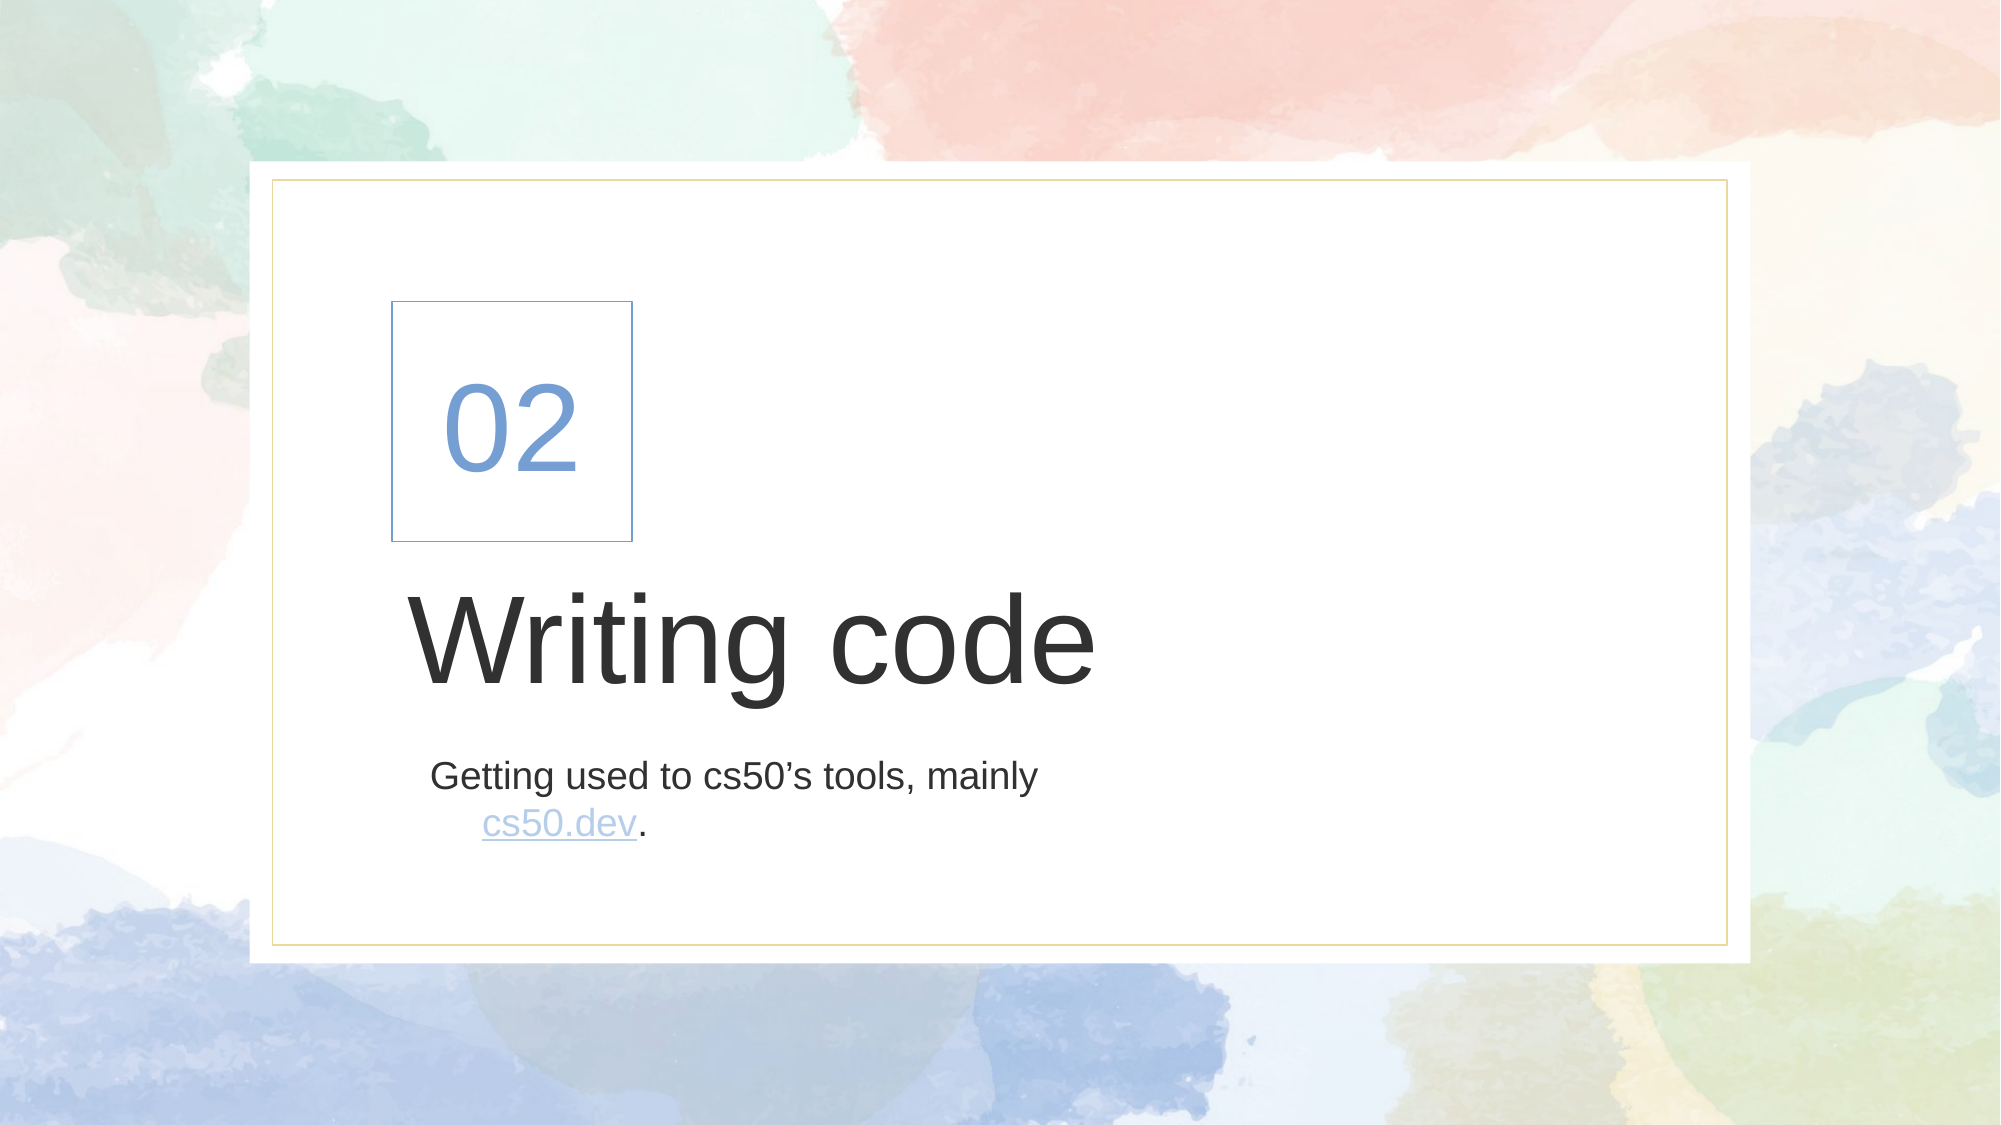

02
# Writing code
Getting used to cs50’s tools, mainly cs50.dev.